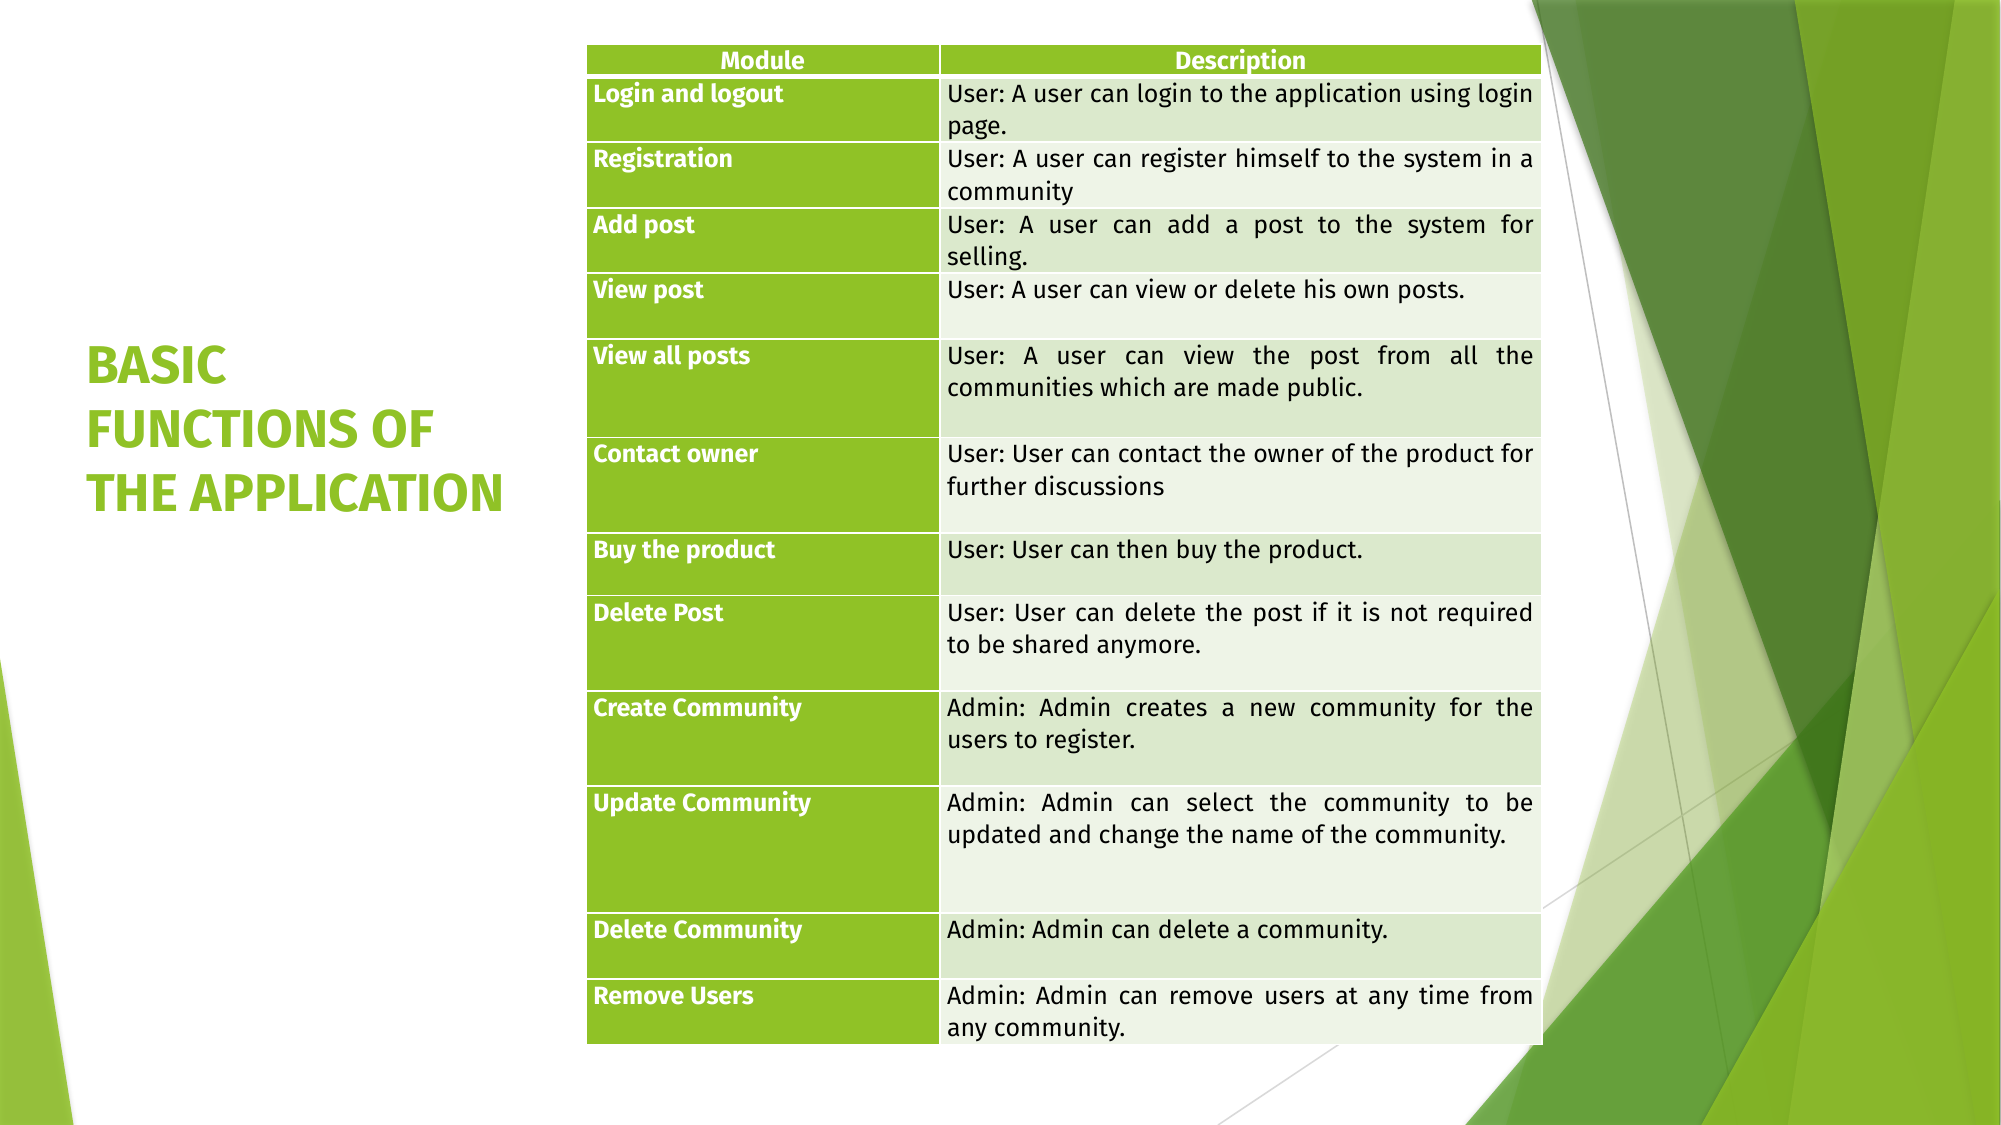

| Module | Description |
| --- | --- |
| Login and logout | User: A user can login to the application using login page. |
| Registration | User: A user can register himself to the system in a community |
| Add post | User: A user can add a post to the system for selling. |
| View post | User: A user can view or delete his own posts. |
| View all posts | User: A user can view the post from all the communities which are made public. |
| Contact owner | User: User can contact the owner of the product for further discussions |
| Buy the product | User: User can then buy the product. |
| Delete Post | User: User can delete the post if it is not required to be shared anymore. |
| Create Community | Admin: Admin creates a new community for the users to register. |
| Update Community | Admin: Admin can select the community to be updated and change the name of the community. |
| Delete Community | Admin: Admin can delete a community. |
| Remove Users | Admin: Admin can remove users at any time from any community. |
# BASIC FUNCTIONS OF THE APPLICATION